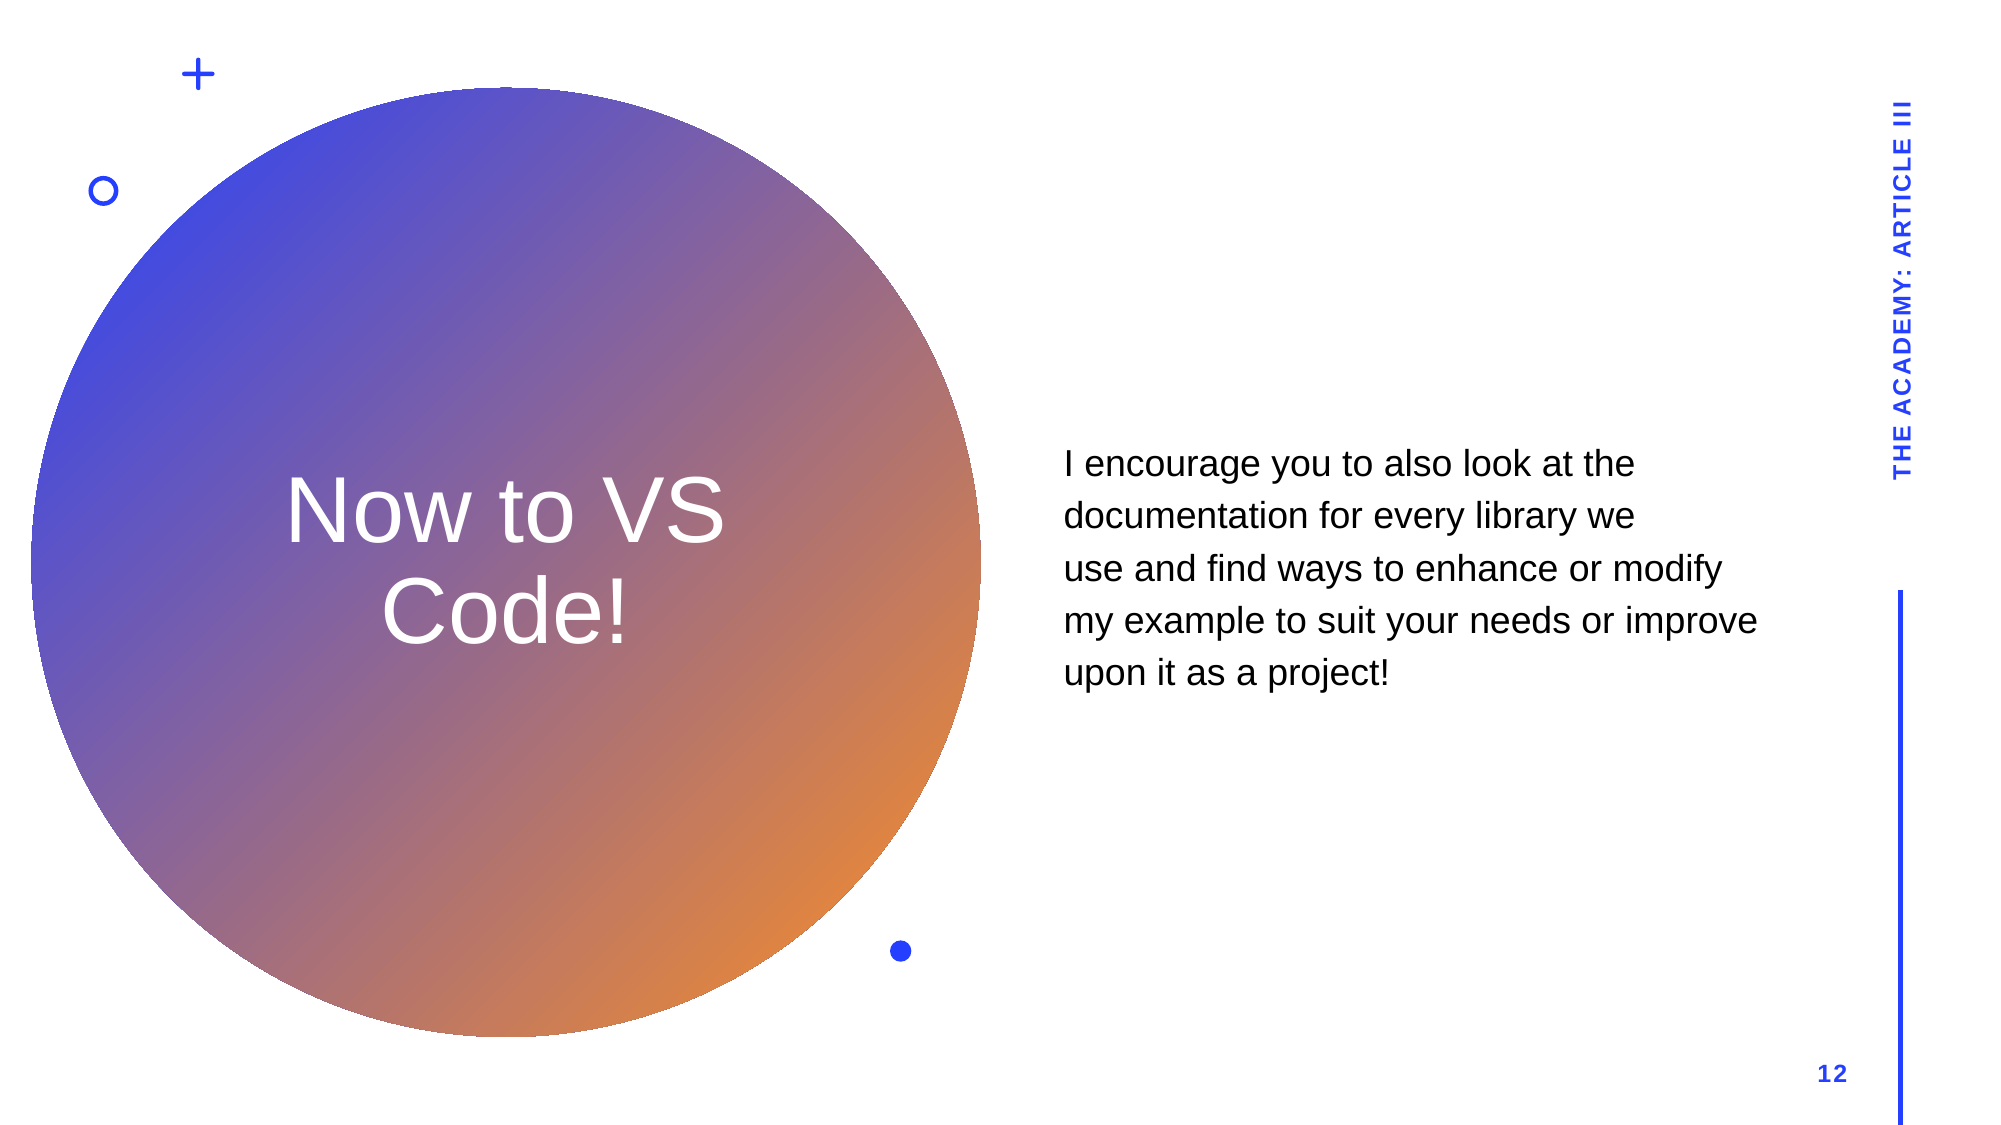

I encourage you to also look at the documentation for every library we use and find ways to enhance or modify my example to suit your needs or improve upon it as a project!
The Academy: Article III
# Now to VS Code!
12